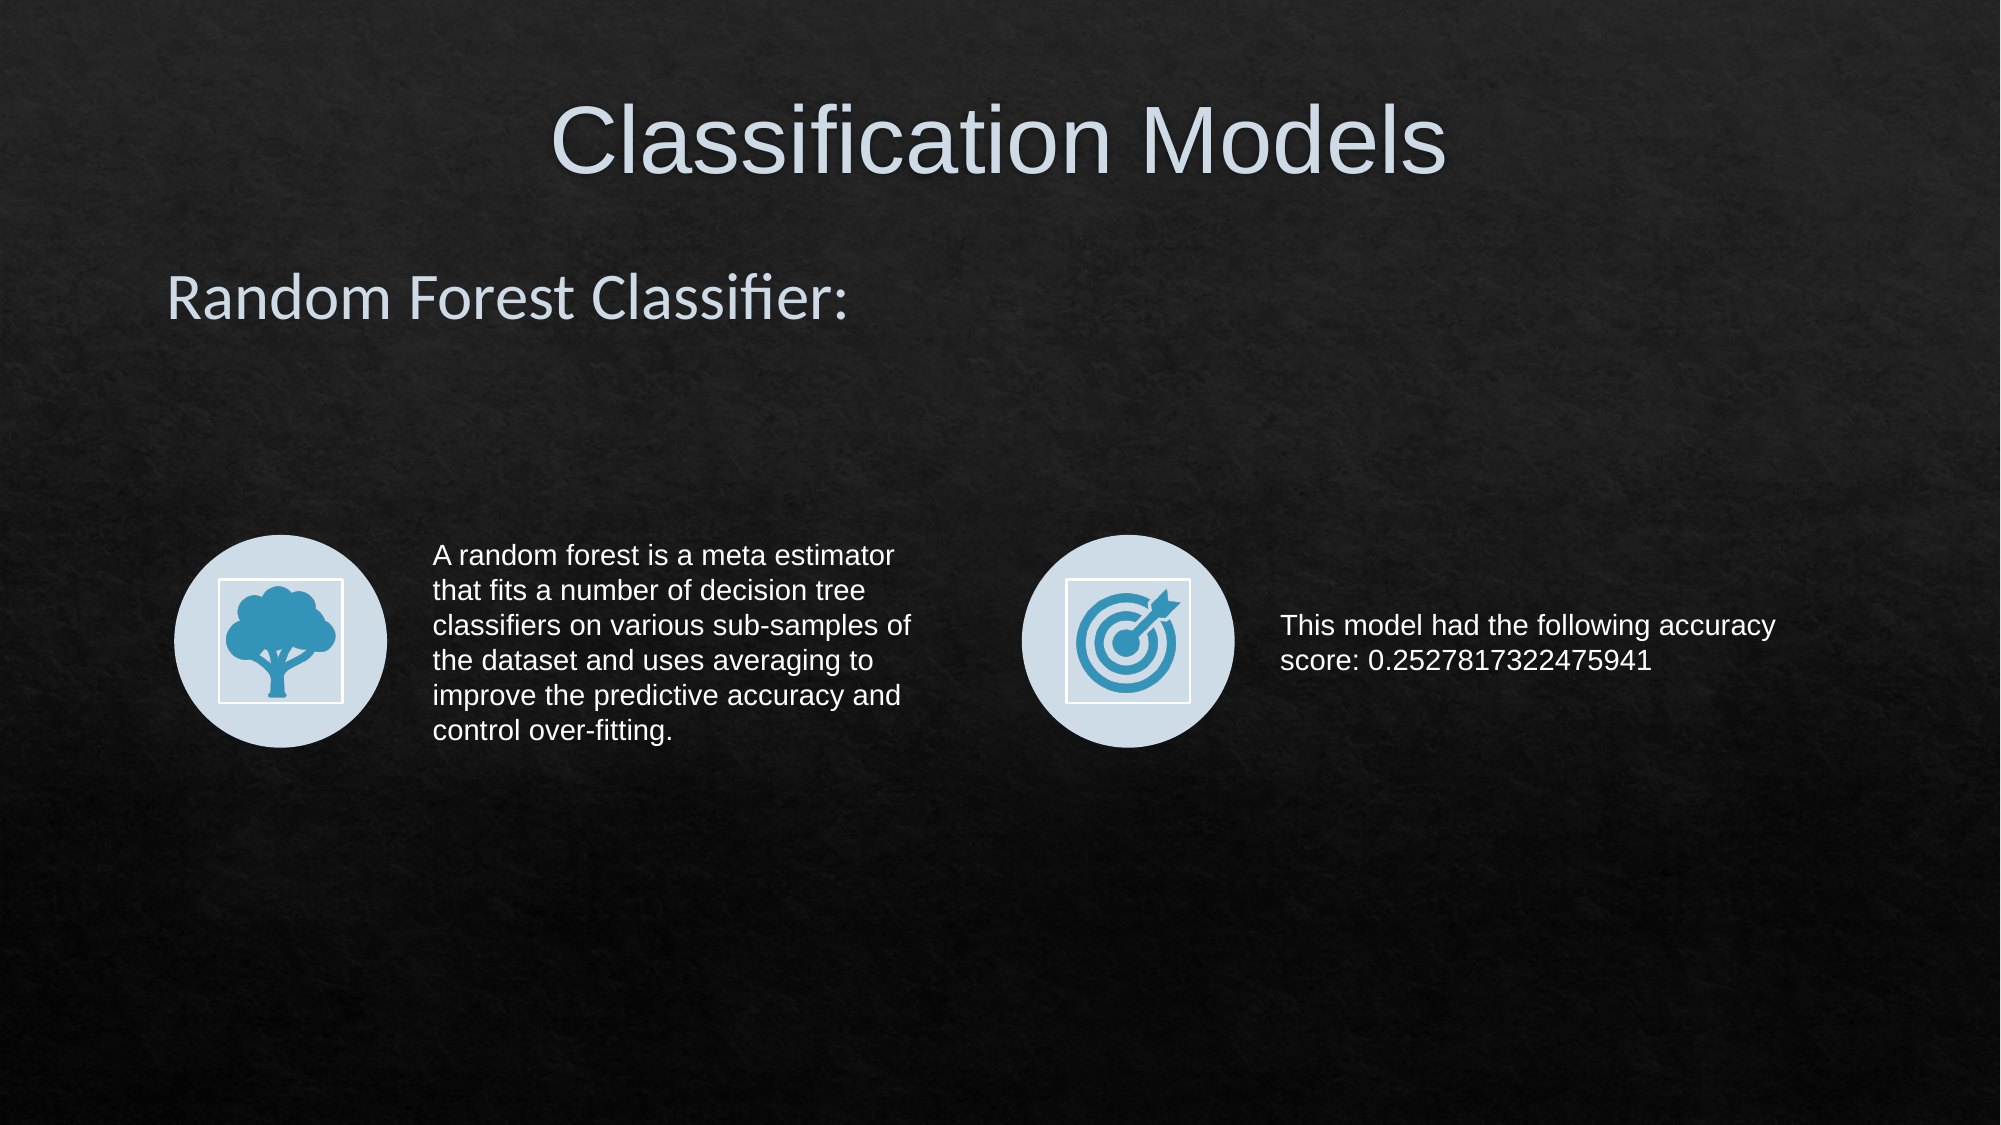

# Classification Models
Random Forest Classifier:
A random forest is a meta estimator that fits a number of decision tree classifiers on various sub-samples of the dataset and uses averaging to improve the predictive accuracy and control over-fitting.
This model had the following accuracy score: 0.2527817322475941